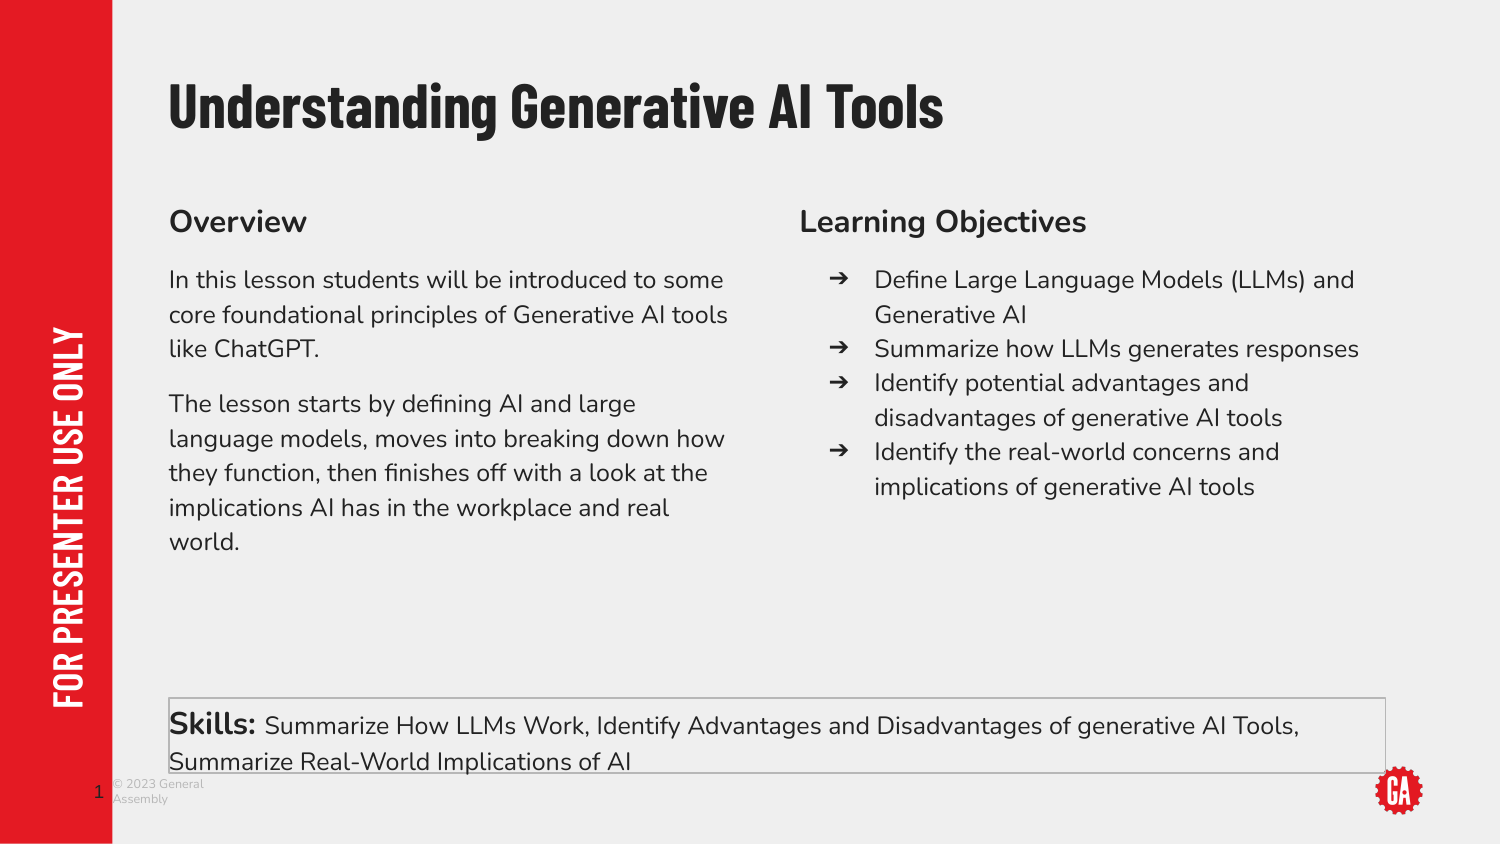

# Understanding Generative AI Tools
Overview
In this lesson students will be introduced to some core foundational principles of Generative AI tools like ChatGPT.
The lesson starts by defining AI and large language models, moves into breaking down how they function, then finishes off with a look at the implications AI has in the workplace and real world.
Learning Objectives
Define Large Language Models (LLMs) and Generative AI
Summarize how LLMs generates responses
Identify potential advantages and disadvantages of generative AI tools
Identify the real-world concerns and implications of generative AI tools

Skills: Summarize How LLMs Work, Identify Advantages and Disadvantages of generative AI Tools, Summarize Real-World Implications of AI
1